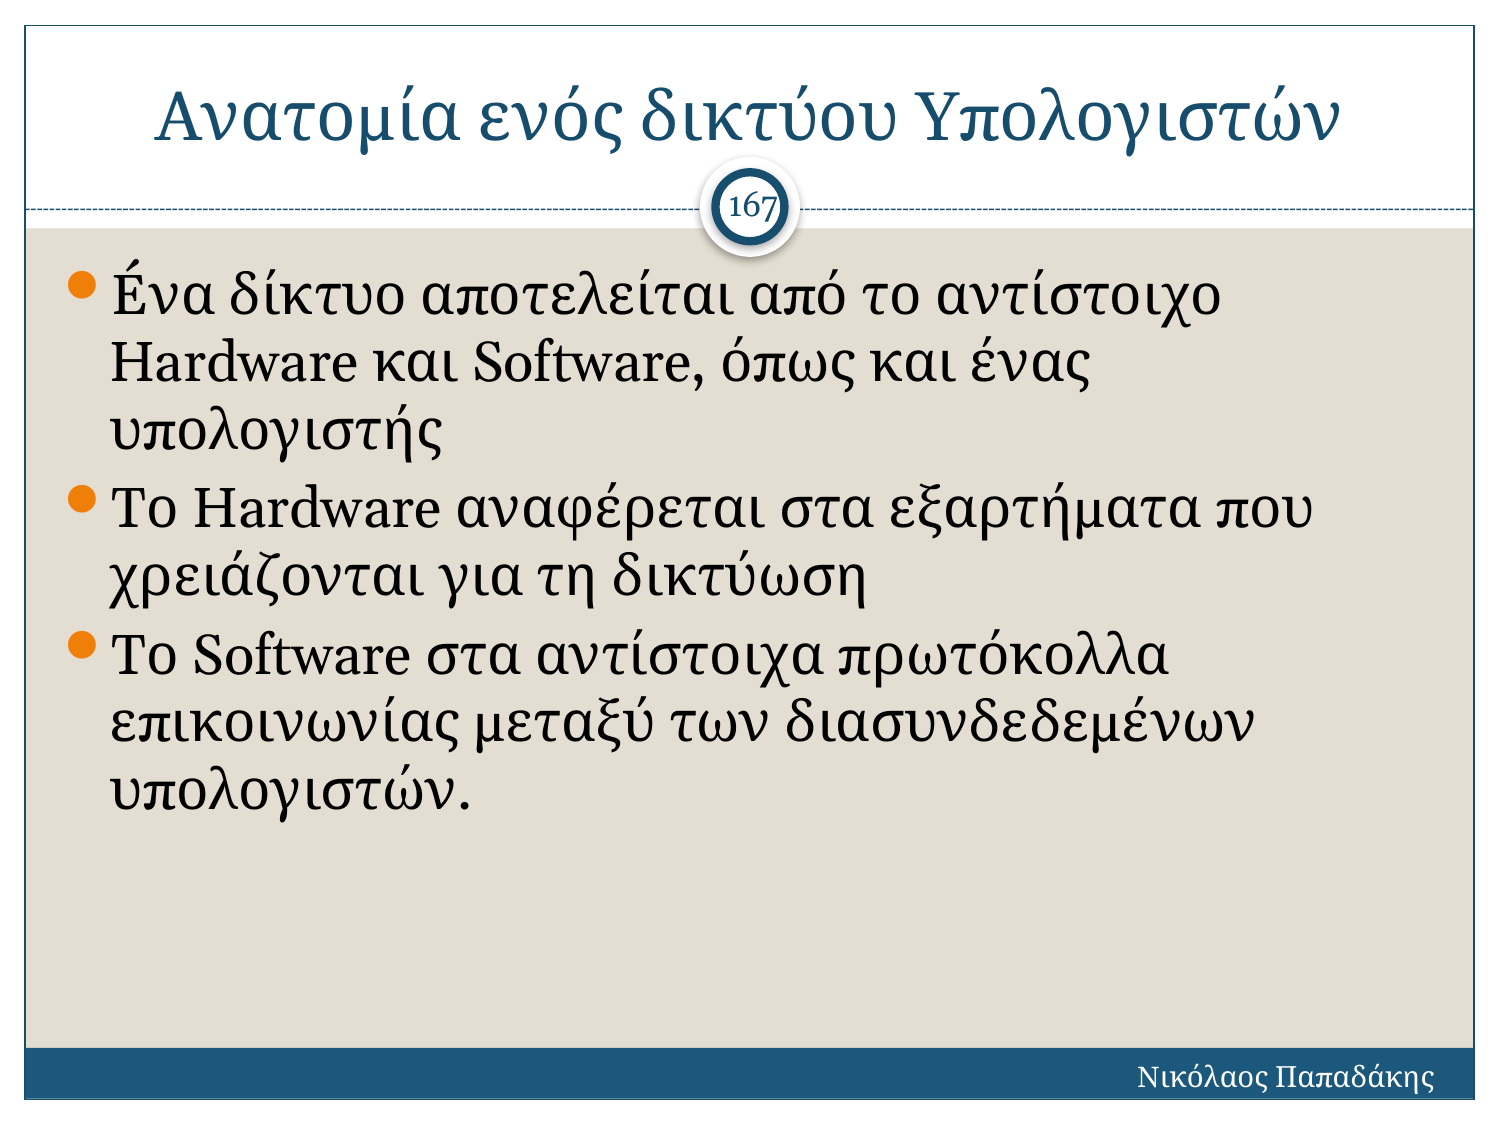

# Ανατομία ενός δικτύου Υπολογιστών
167
Ένα δίκτυο αποτελείται από το αντίστοιχο Hardware και Software, όπως και ένας υπολογιστής
Το Hardware αναφέρεται στα εξαρτήματα που χρειάζονται για τη δικτύωση
Το Software στα αντίστοιχα πρωτόκολλα επικοινωνίας μεταξύ των διασυνδεδεμένων υπολογιστών.

Νικόλαος Παπαδάκης